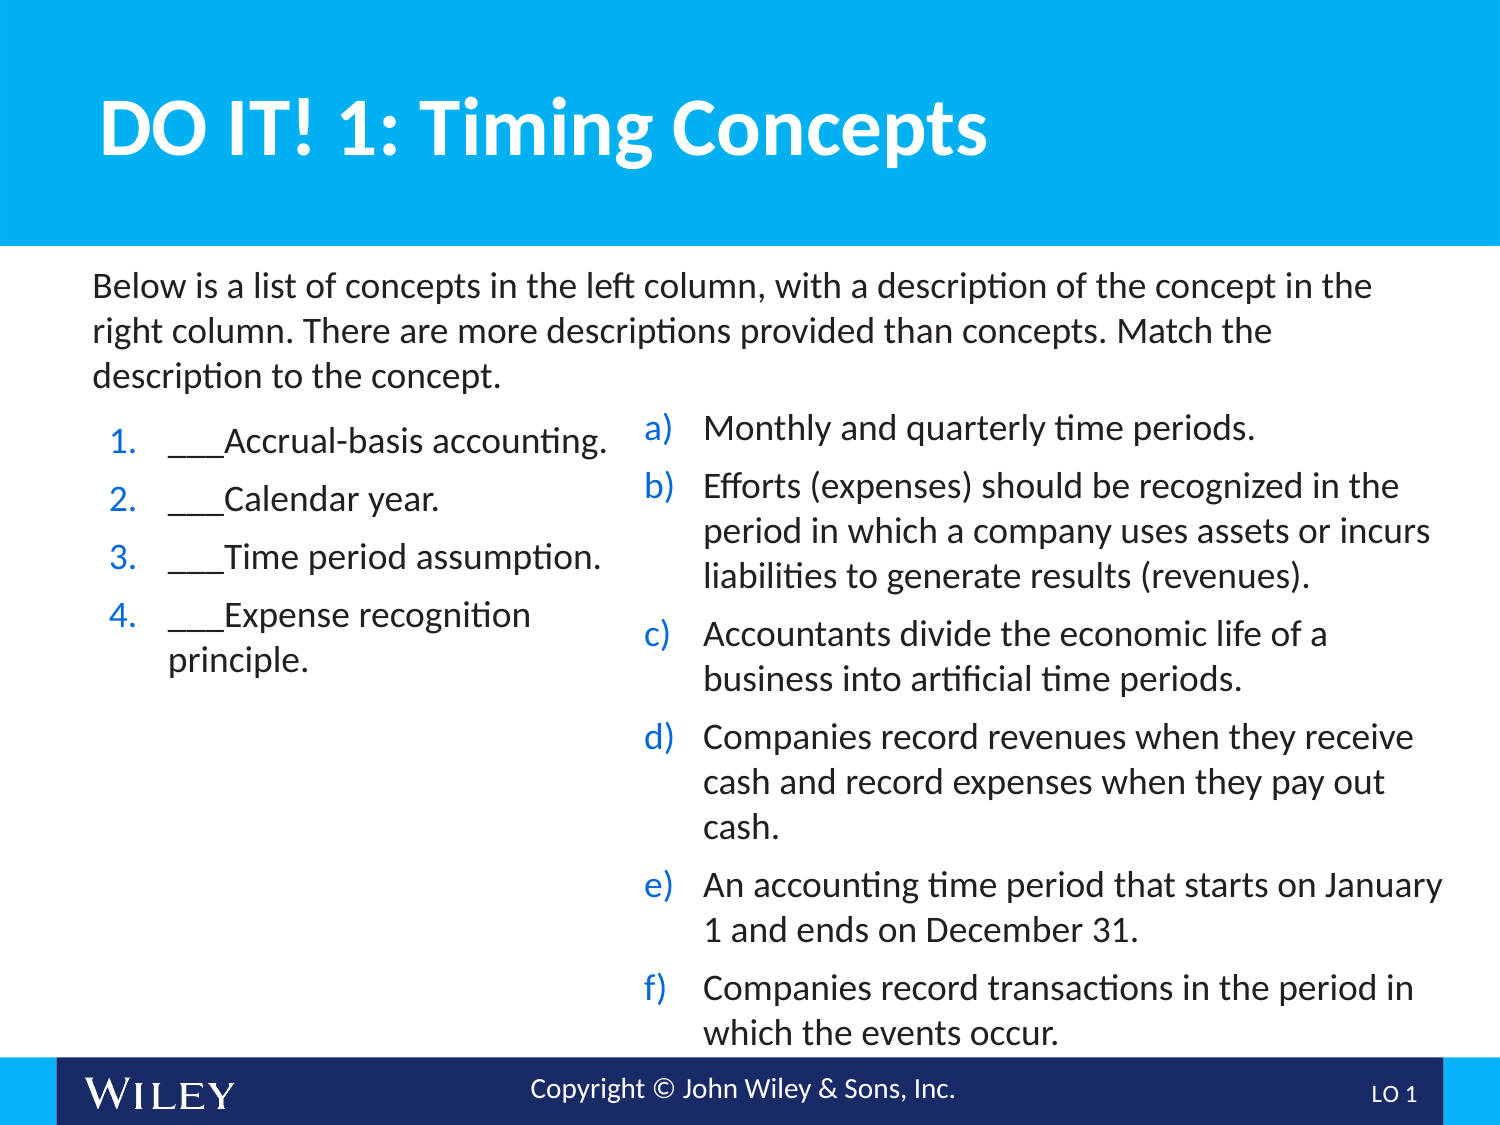

# DO IT! 1: Timing Concepts
Below is a list of concepts in the left column, with a description of the concept in the right column. There are more descriptions provided than concepts. Match the description to the concept.
Monthly and quarterly time periods.
Efforts (expenses) should be recognized in the period in which a company uses assets or incurs liabilities to generate results (revenues).
Accountants divide the economic life of a business into artificial time periods.
Companies record revenues when they receive cash and record expenses when they pay out cash.
An accounting time period that starts on January 1 and ends on December 31.
Companies record transactions in the period in which the events occur.
___Accrual-basis accounting.
___Calendar year.
___Time period assumption.
___Expense recognition principle.
L O 1